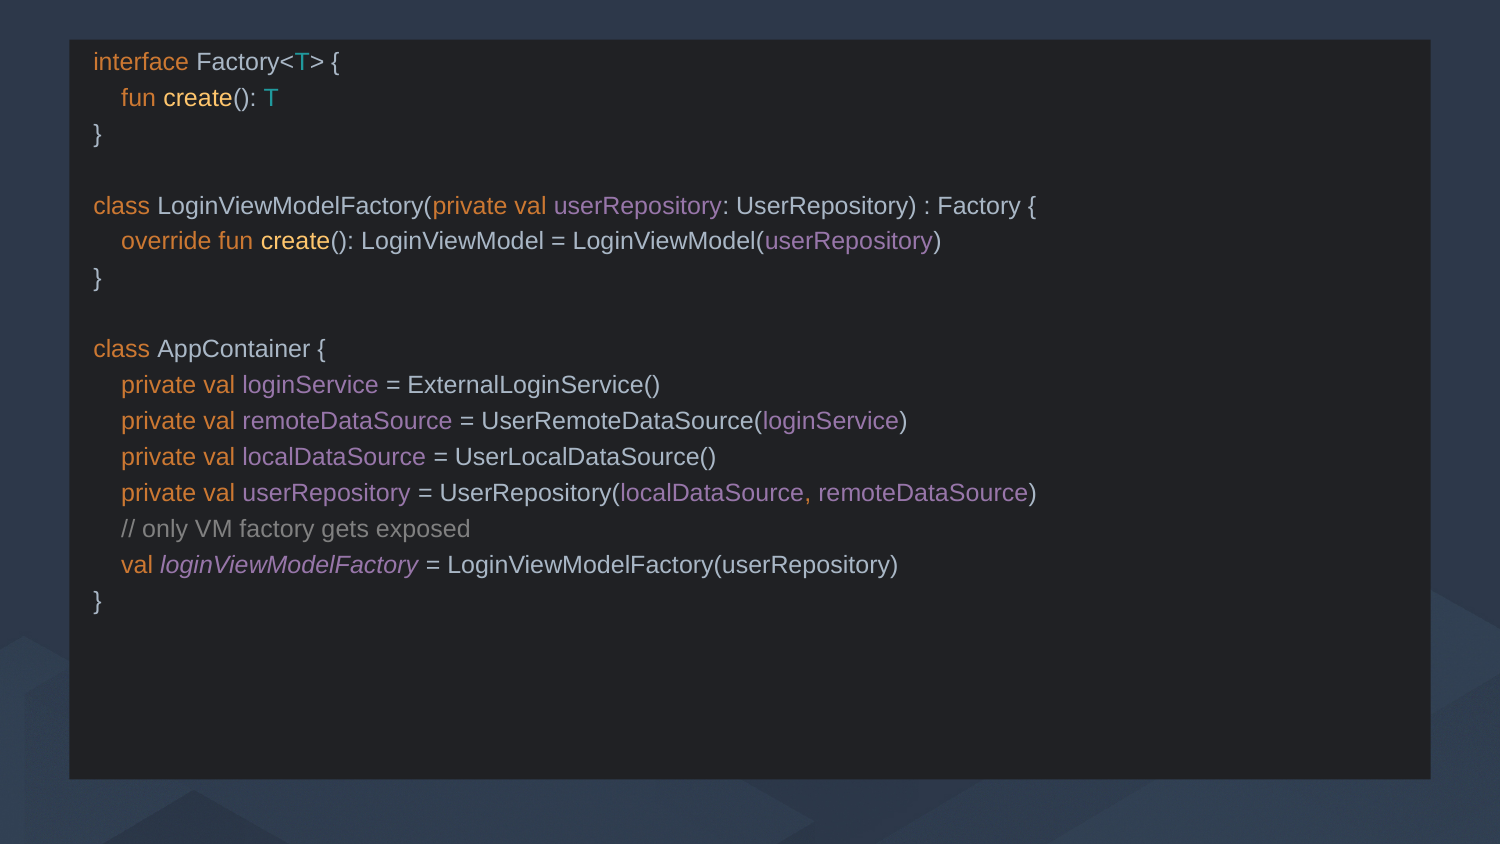

interface Factory<T> {
    fun create(): T
}
class LoginViewModelFactory(private val userRepository: UserRepository) : Factory {
    override fun create(): LoginViewModel = LoginViewModel(userRepository)
}

class AppContainer {
    private val loginService = ExternalLoginService()
    private val remoteDataSource = UserRemoteDataSource(loginService)
    private val localDataSource = UserLocalDataSource()
    private val userRepository = UserRepository(localDataSource, remoteDataSource)
    // only VM factory gets exposed
    val loginViewModelFactory = LoginViewModelFactory(userRepository)
}